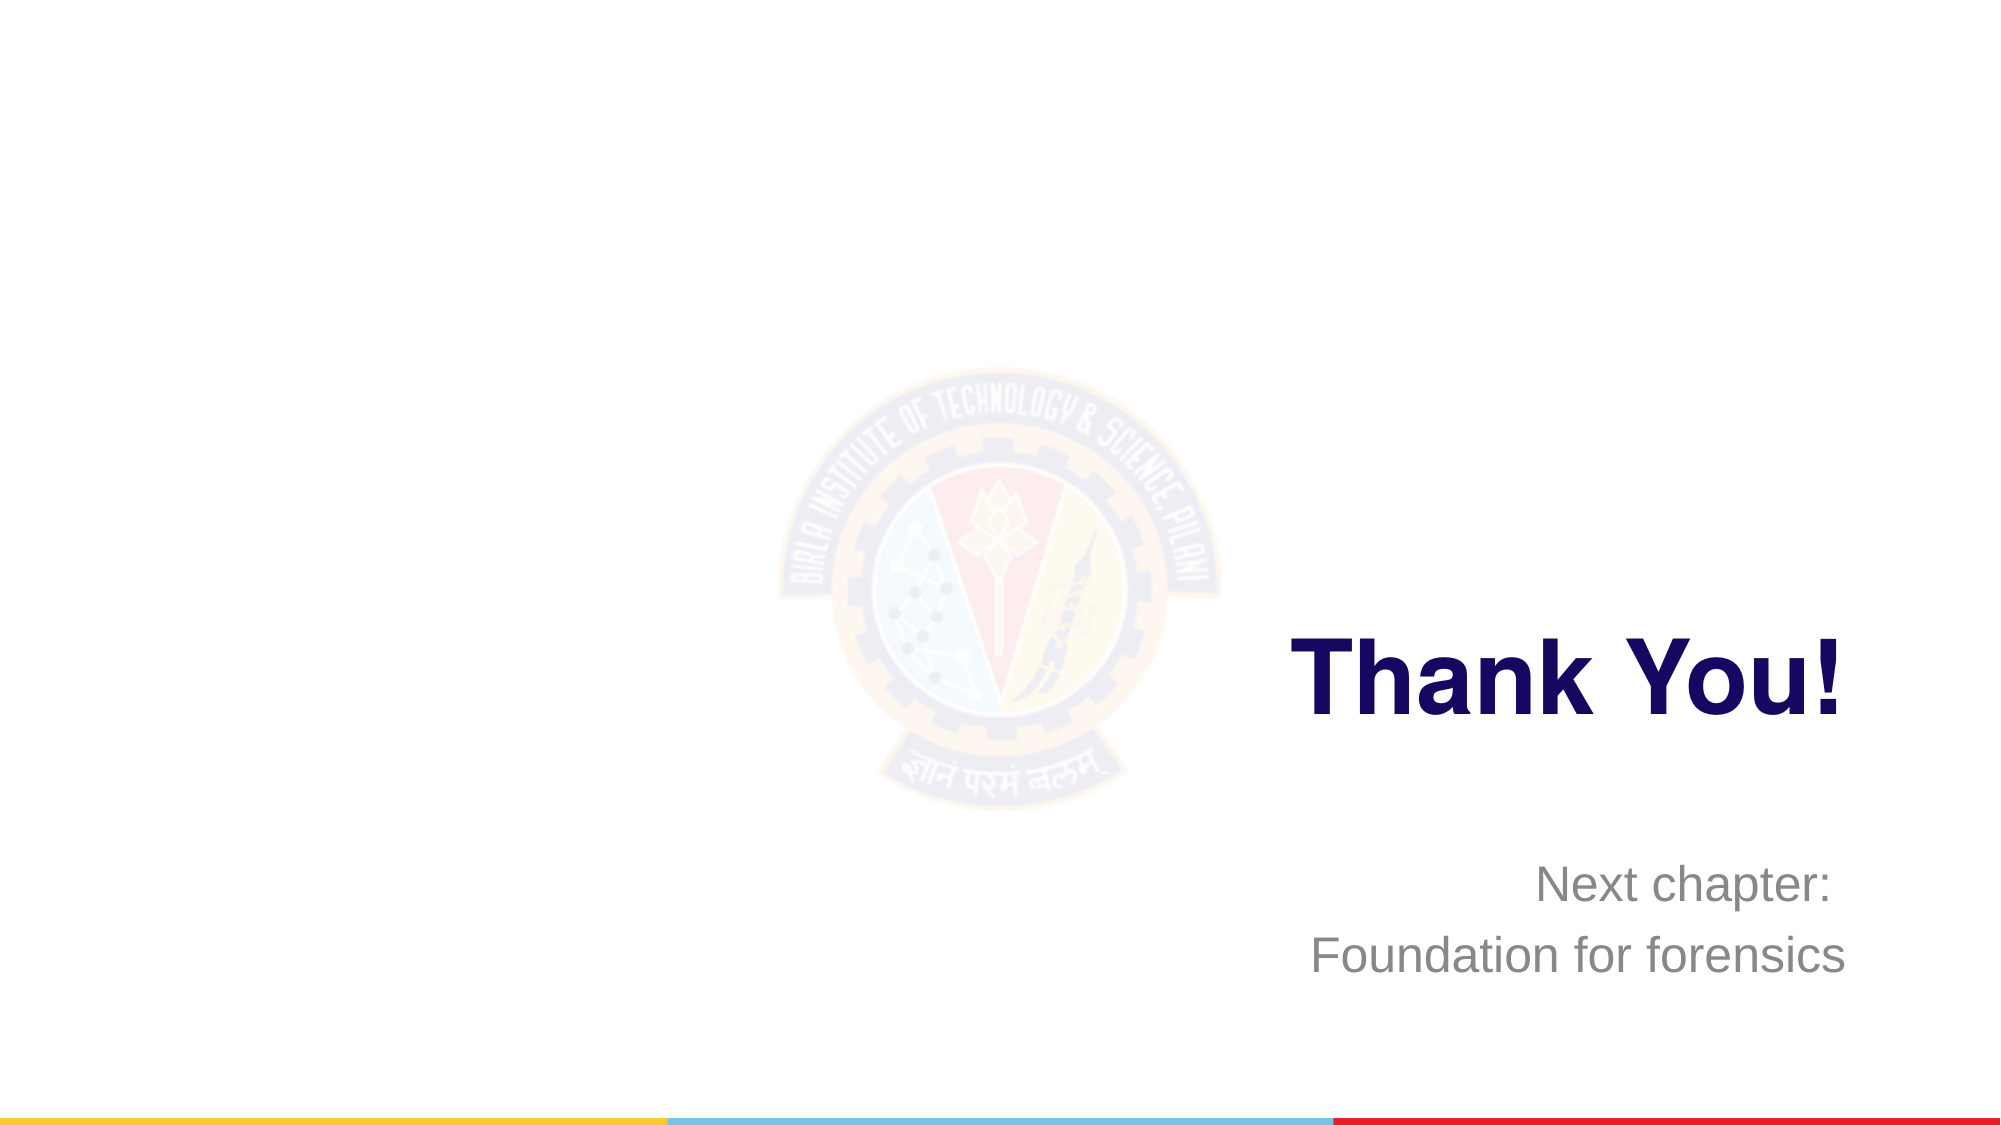

# Thank You!
Next chapter:
Foundation for forensics